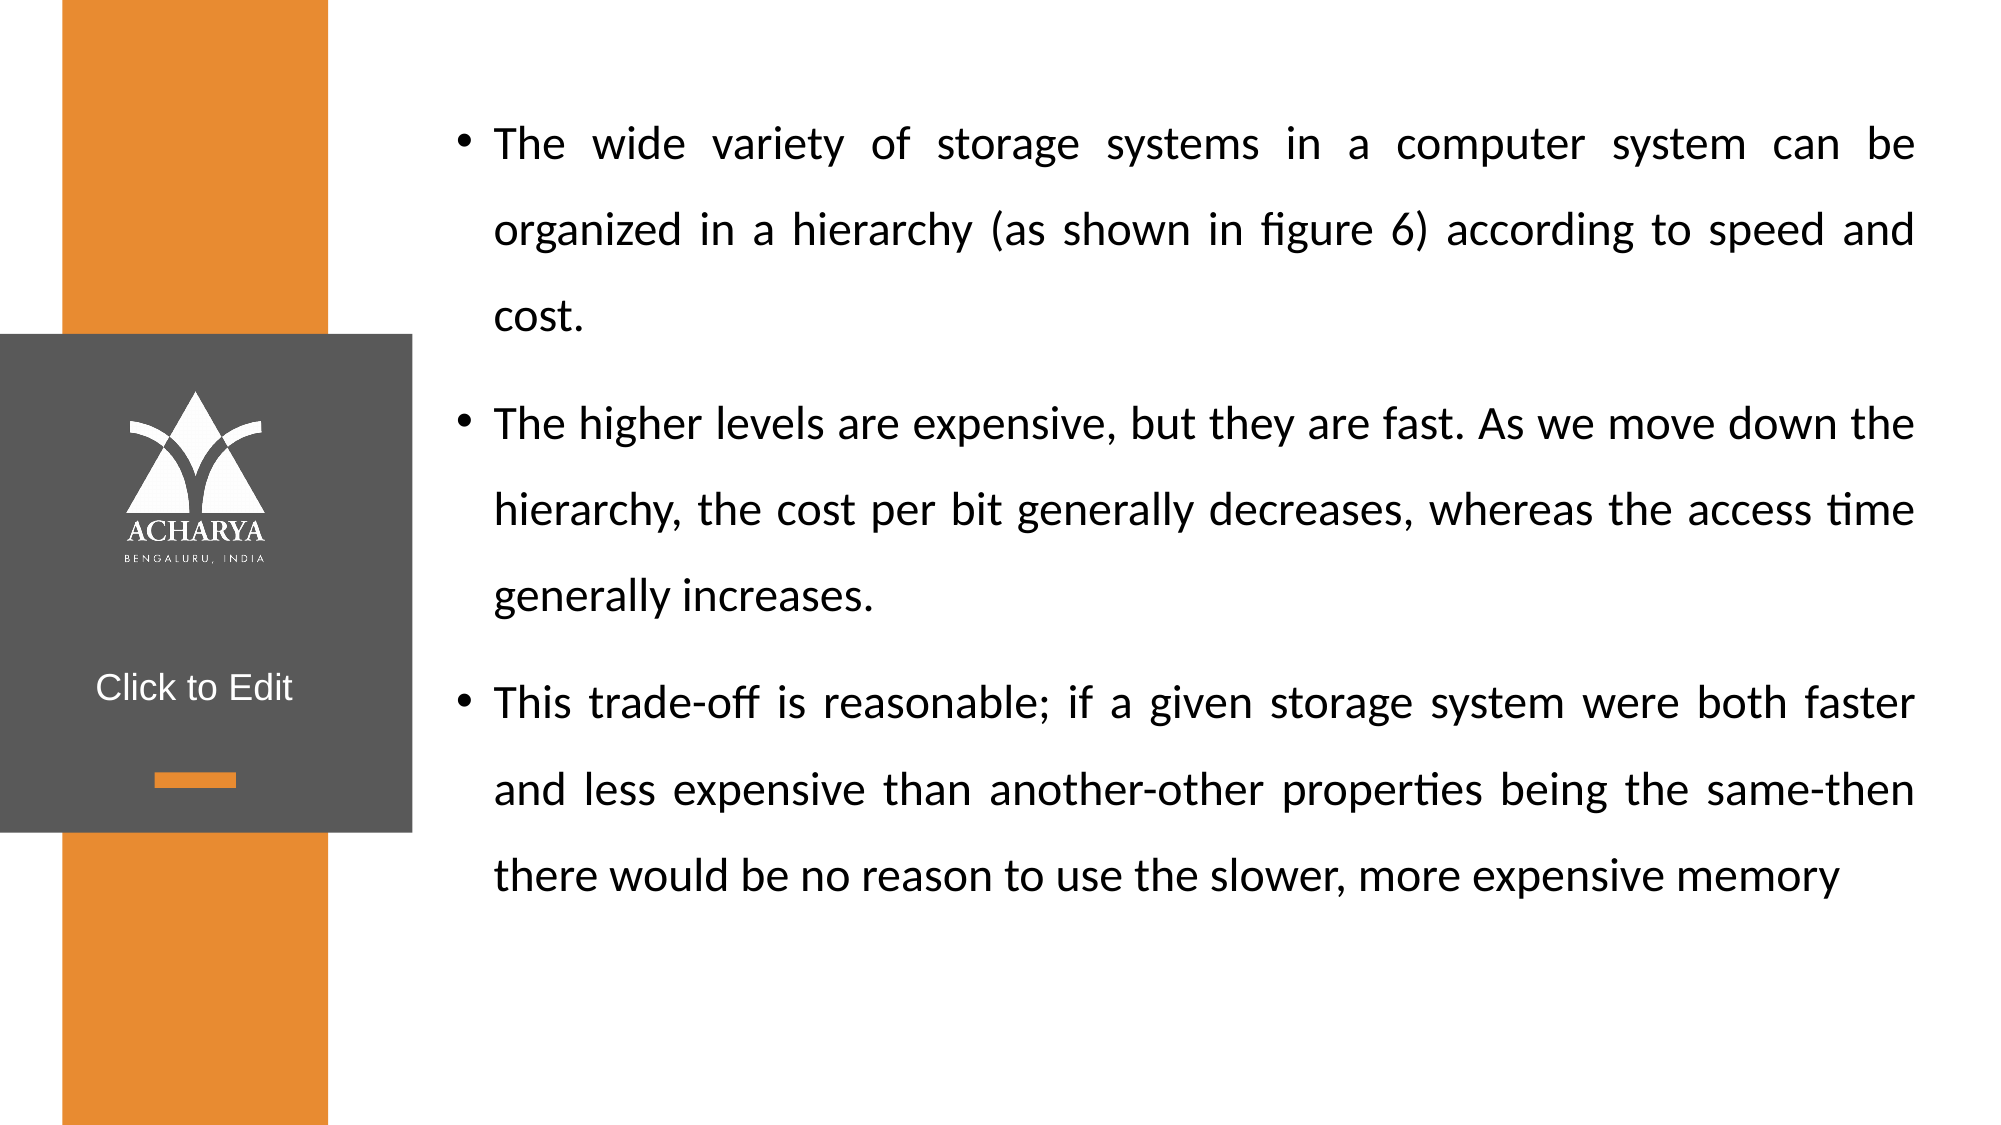

The wide variety of storage systems in a computer system can be organized in a hierarchy (as shown in figure 6) according to speed and cost.
The higher levels are expensive, but they are fast. As we move down the hierarchy, the cost per bit generally decreases, whereas the access time generally increases.
This trade-off is reasonable; if a given storage system were both faster and less expensive than another-other properties being the same-then there would be no reason to use the slower, more expensive memory